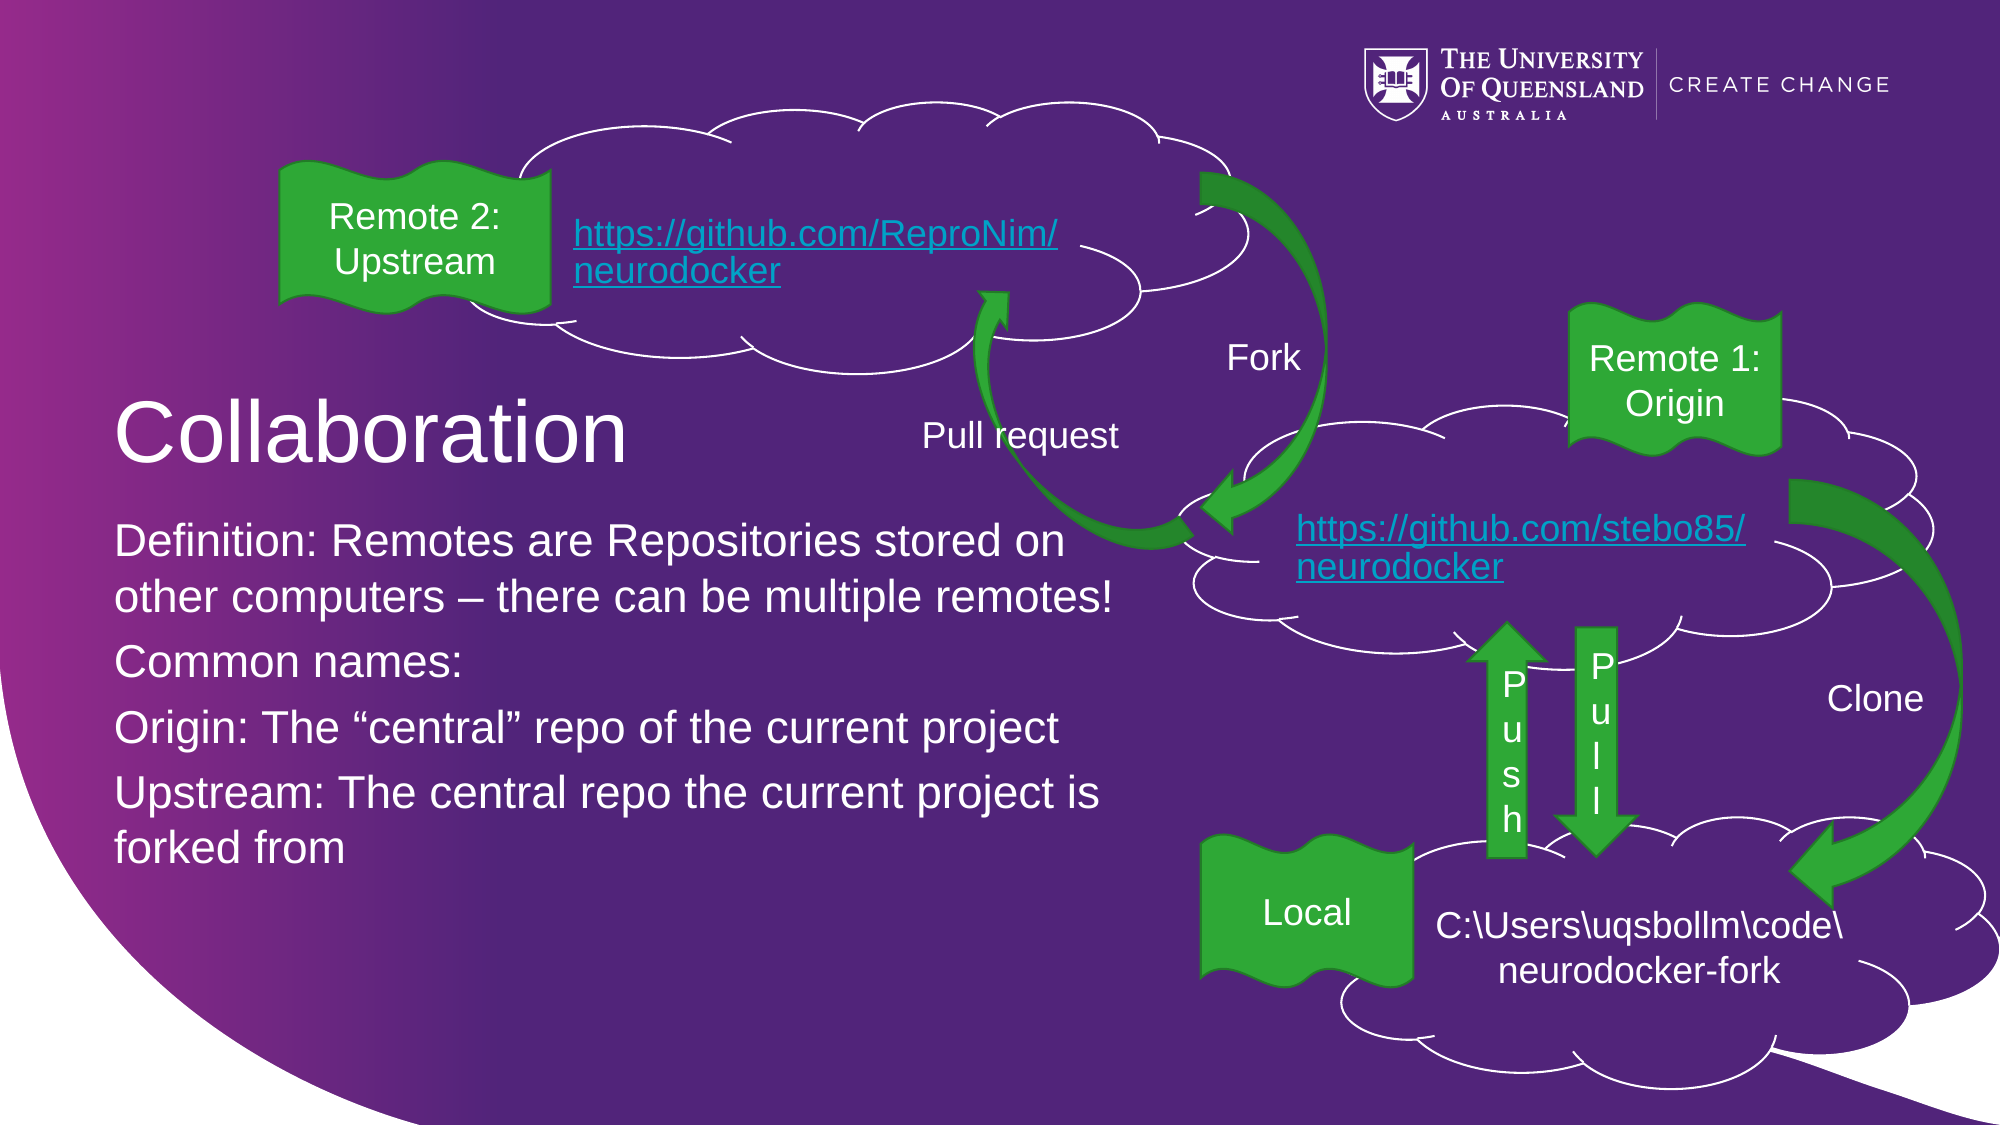

https://github.com/ReproNim/neurodocker
Remote 2: Upstream
Fork

# Collaboration
Remote 1: Origin
https://github.com/stebo85/neurodocker
Pull request
Clone
Definition: Remotes are Repositories stored on other computers – there can be multiple remotes!
Common names:
Origin: The “central” repo of the current project
Upstream: The central repo the current project is forked from
Push
Pull
C:\Users\uqsbollm\code\neurodocker-fork
Local